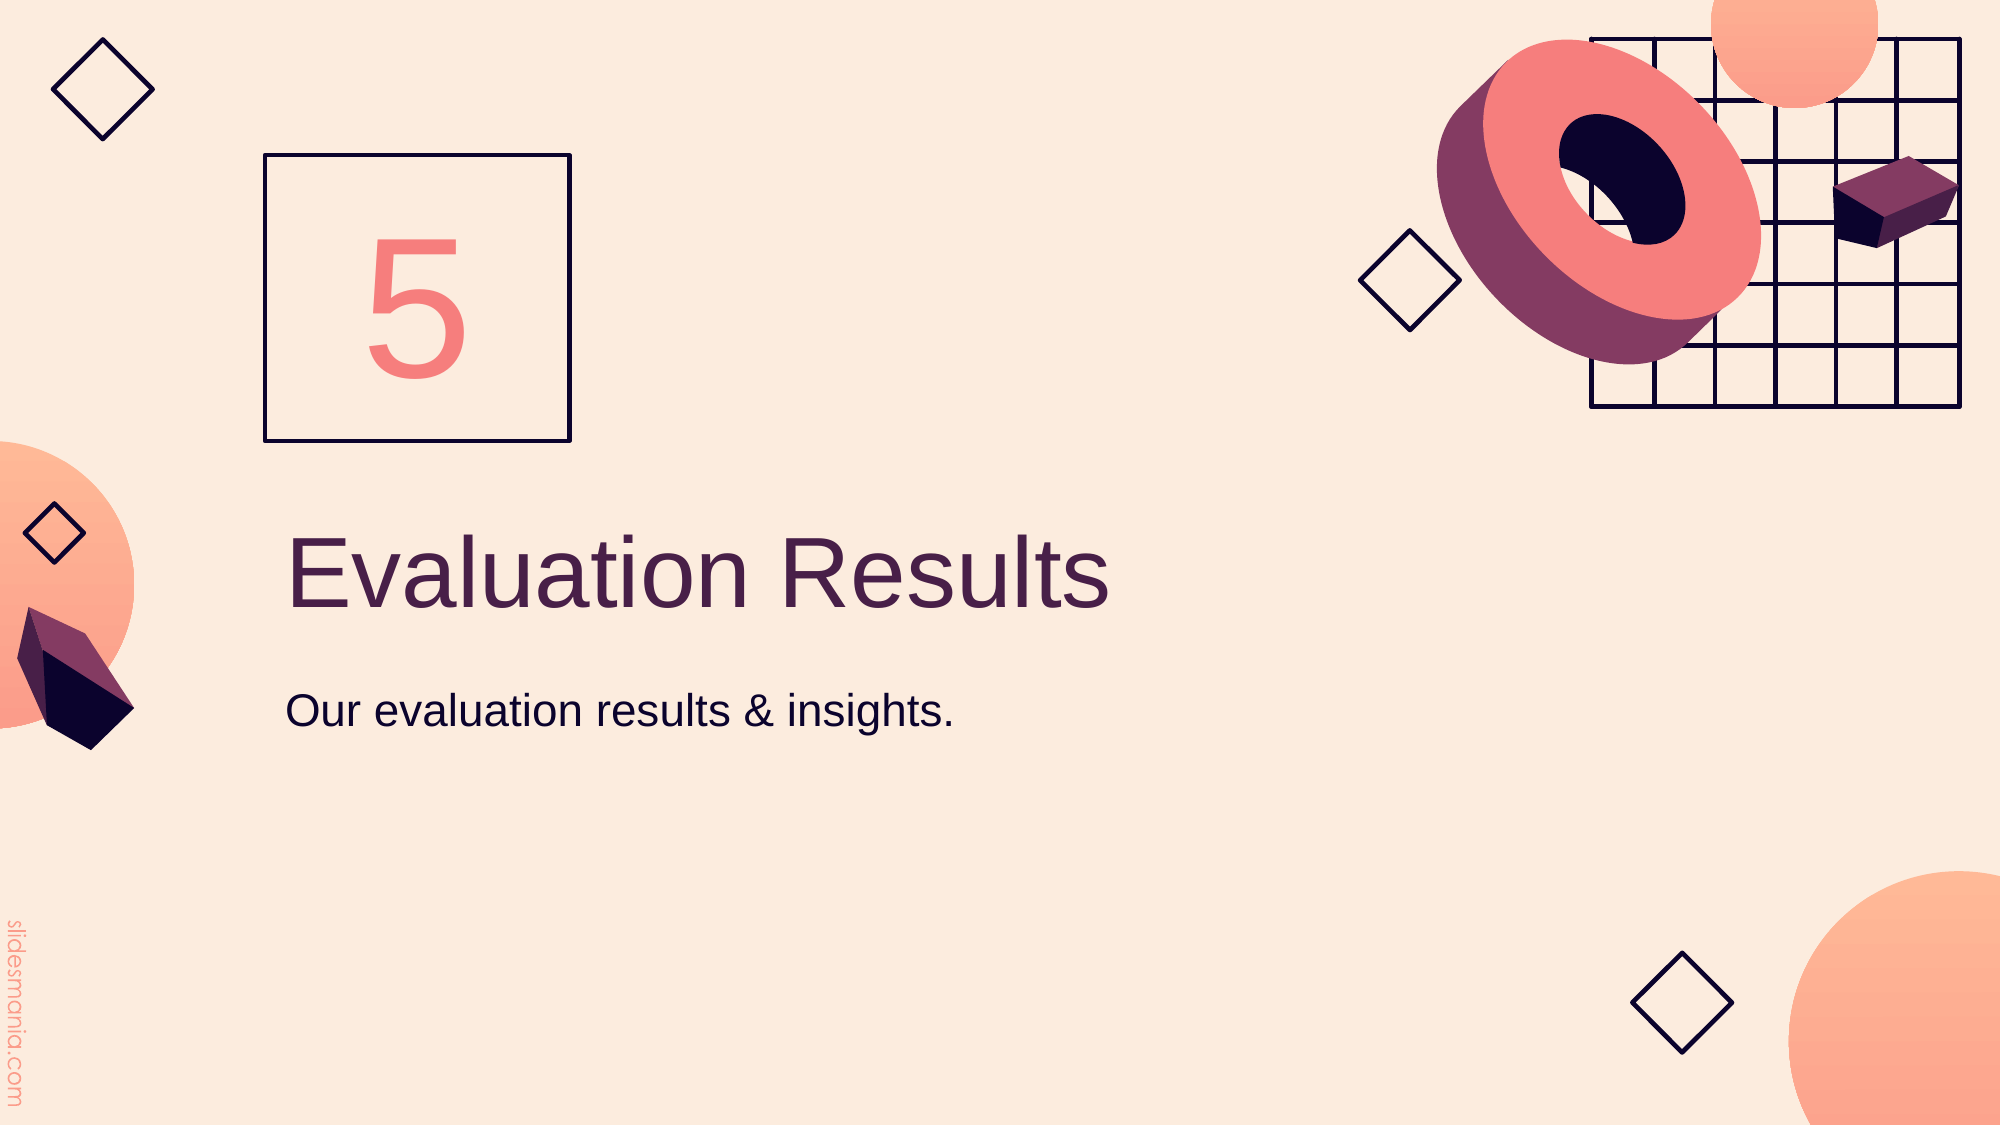

5
# Evaluation Results
Our evaluation results & insights.